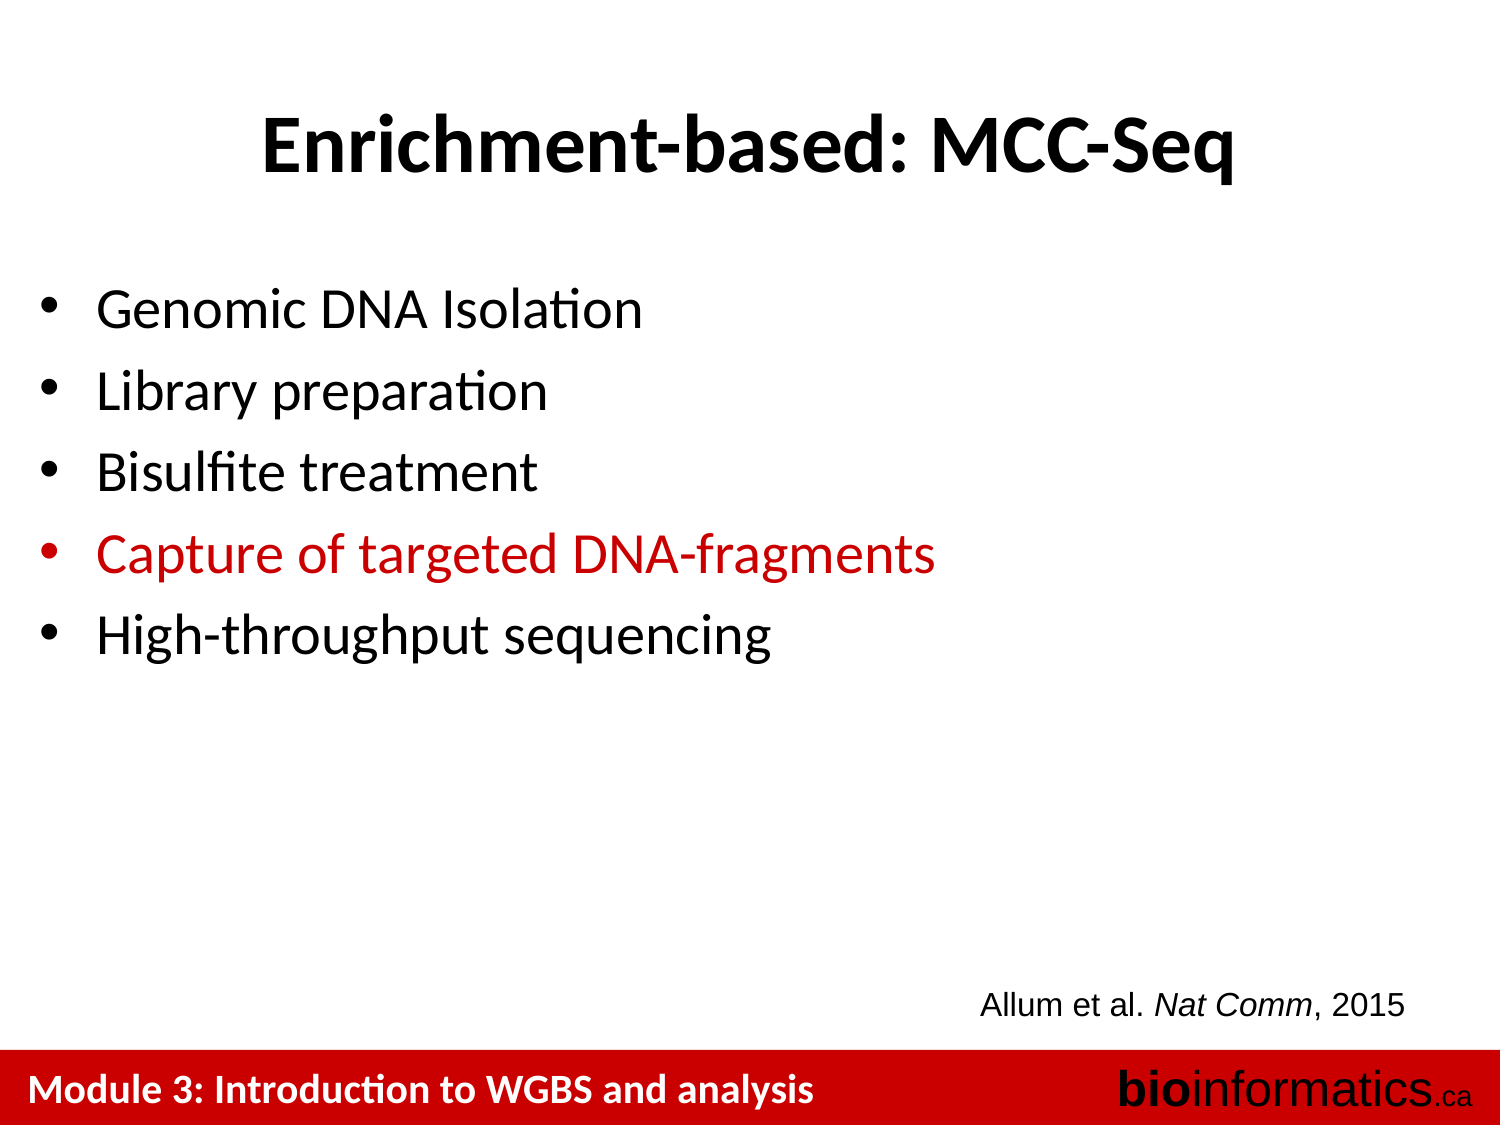

# Enrichment-based: MCC-Seq
Genomic DNA Isolation
Library preparation
Bisulfite treatment
Capture of targeted DNA-fragments
High-throughput sequencing
Allum et al. Nat Comm, 2015